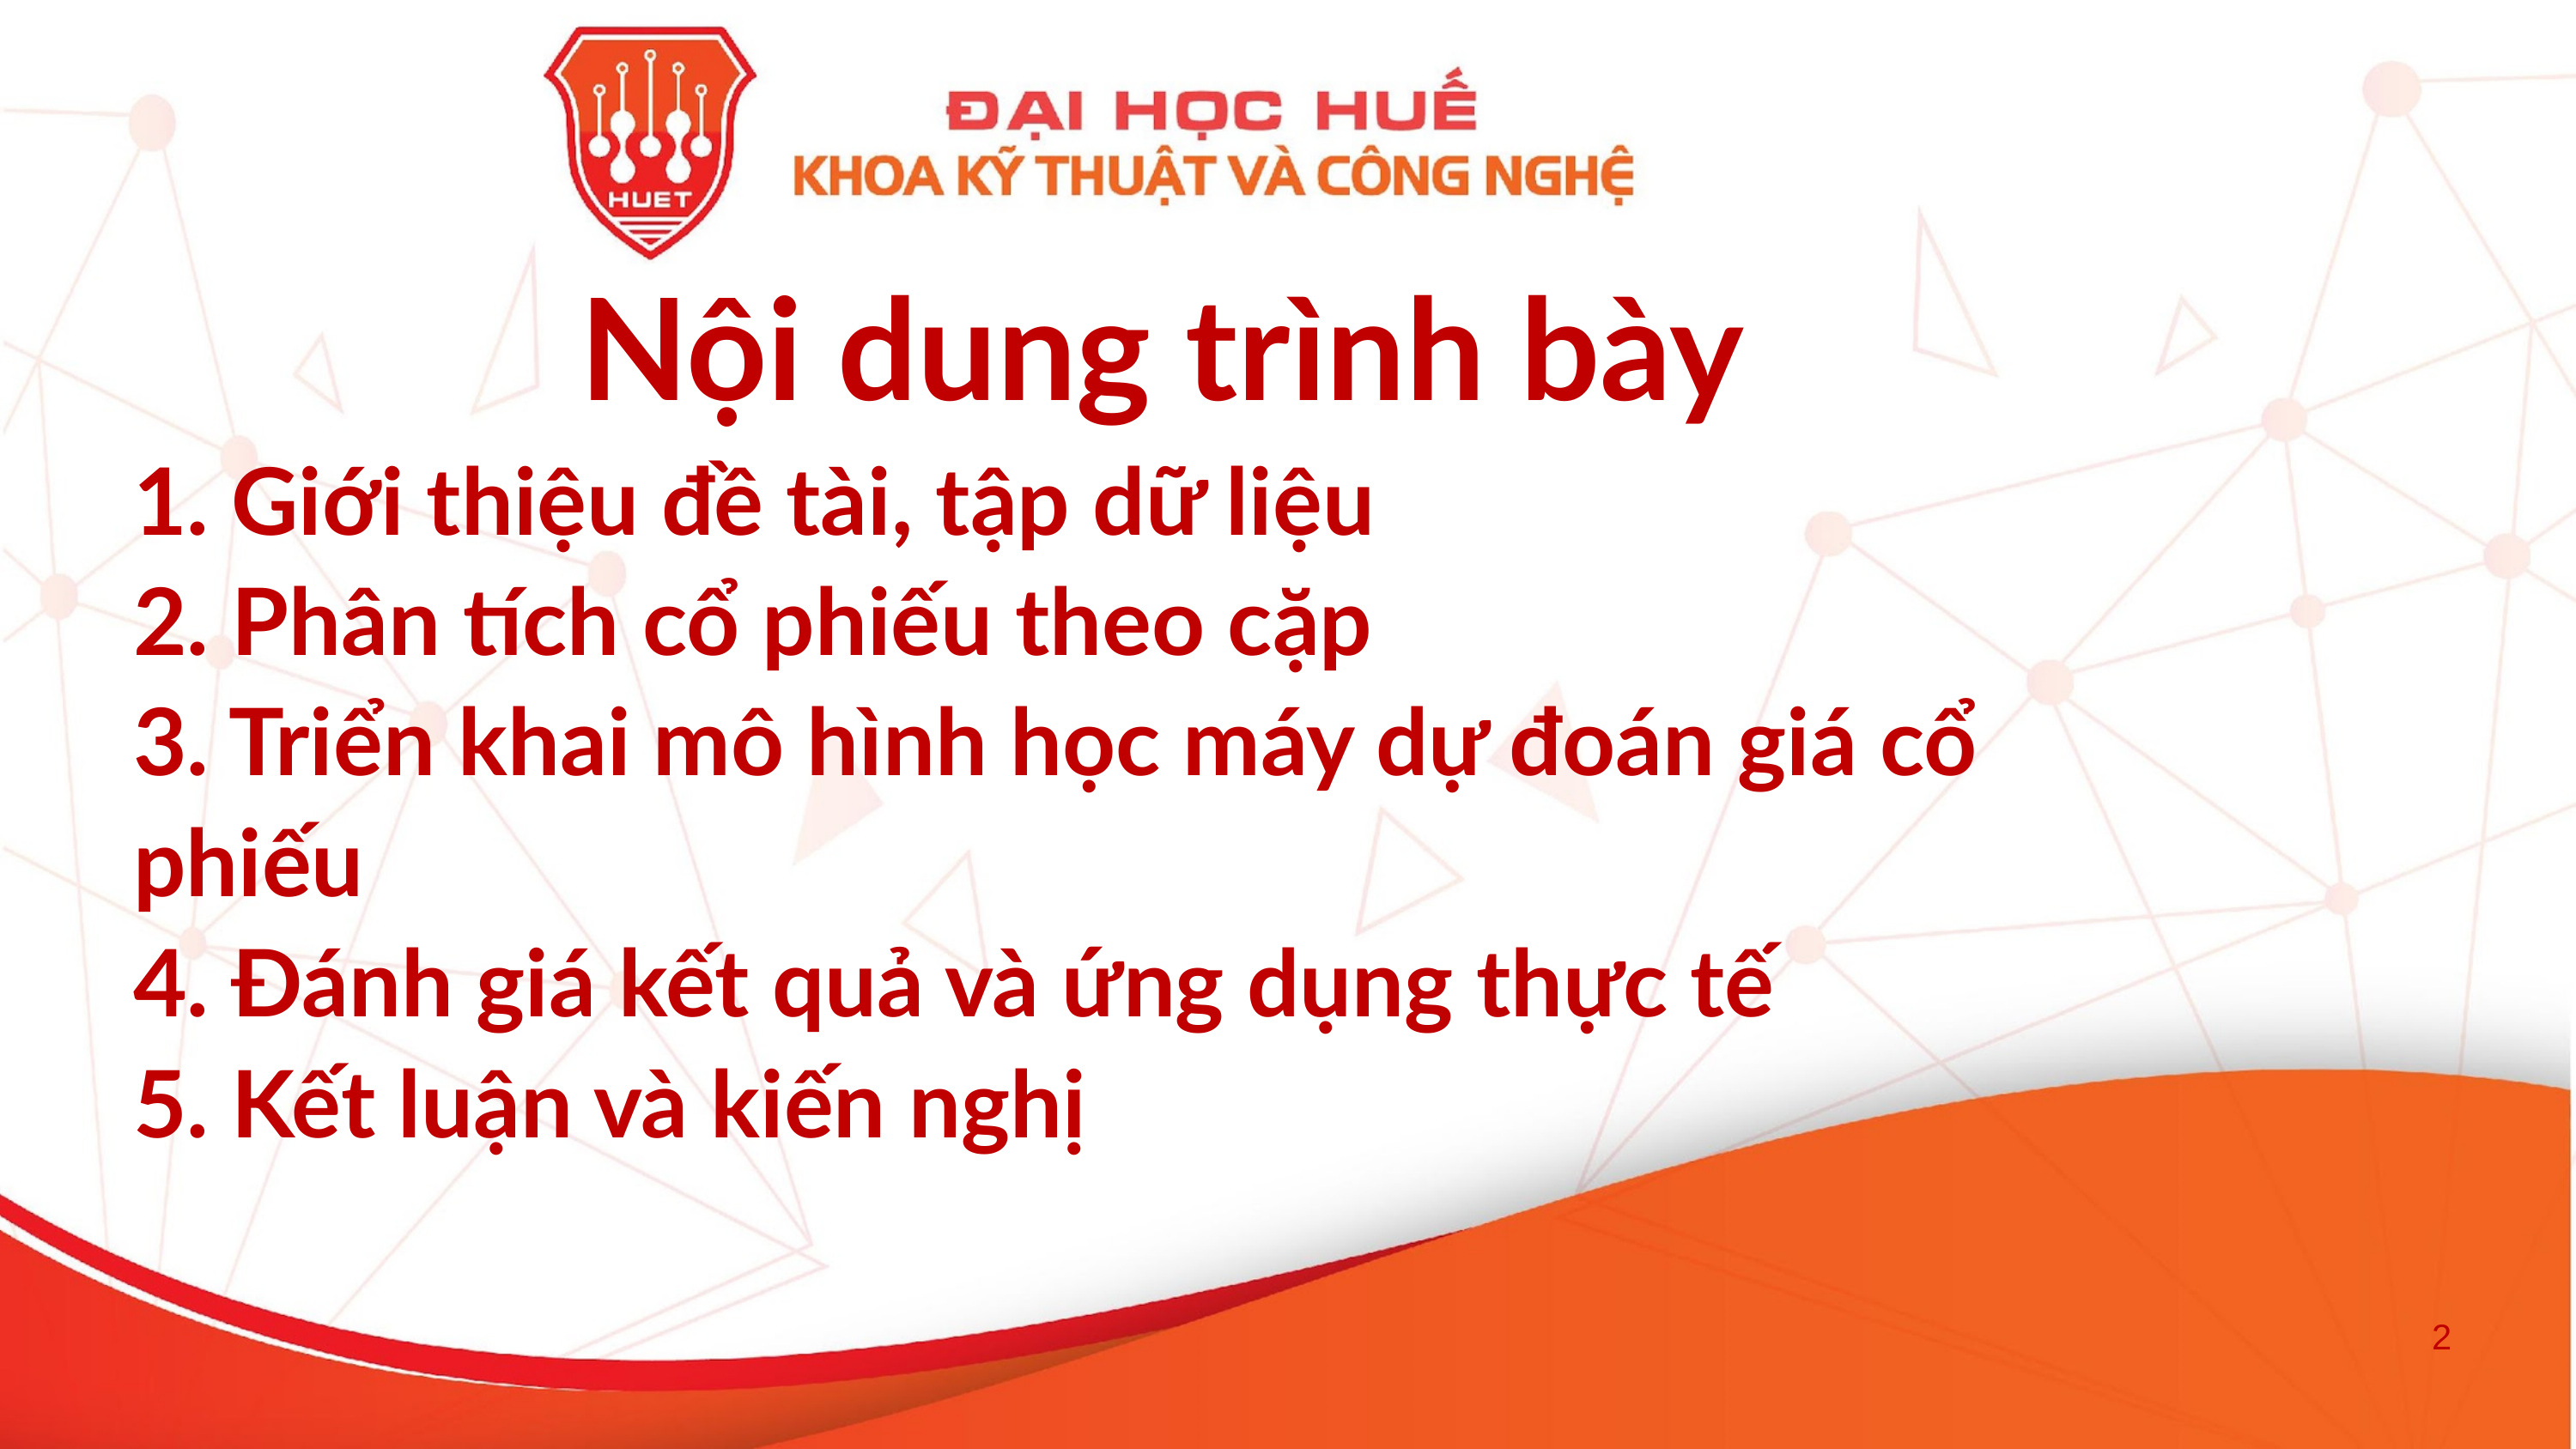

Nội dung trình bày
1. Giới thiệu đề tài, tập dữ liệu
2. Phân tích cổ phiếu theo cặp
3. Triển khai mô hình học máy dự đoán giá cổ phiếu
4. Đánh giá kết quả và ứng dụng thực tế
5. Kết luận và kiến nghị
2